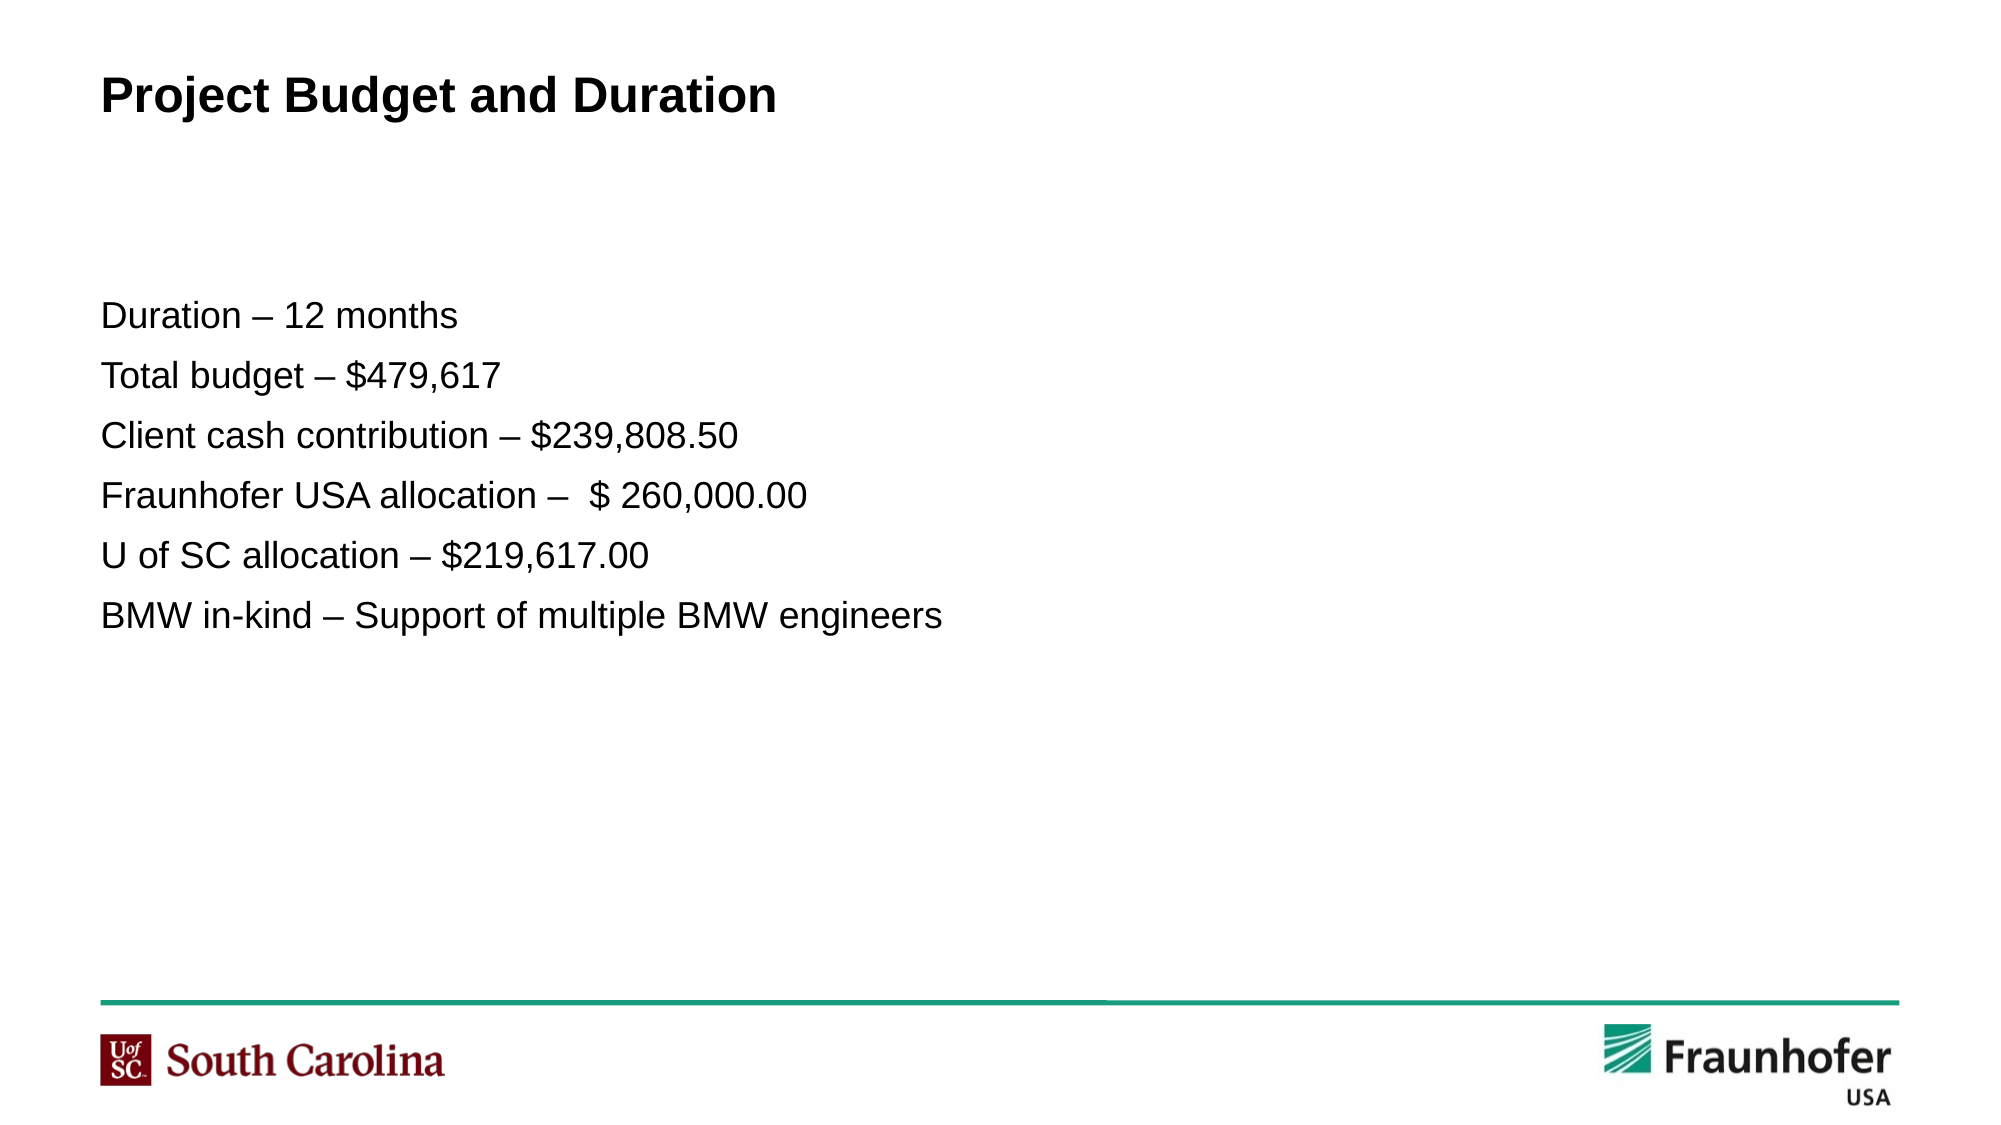

# Project Budget and Duration
Duration – 12 months
Total budget – $479,617
Client cash contribution – $239,808.50
Fraunhofer USA allocation –  $ 260,000.00
U of SC allocation – $219,617.00
BMW in-kind – Support of multiple BMW engineers